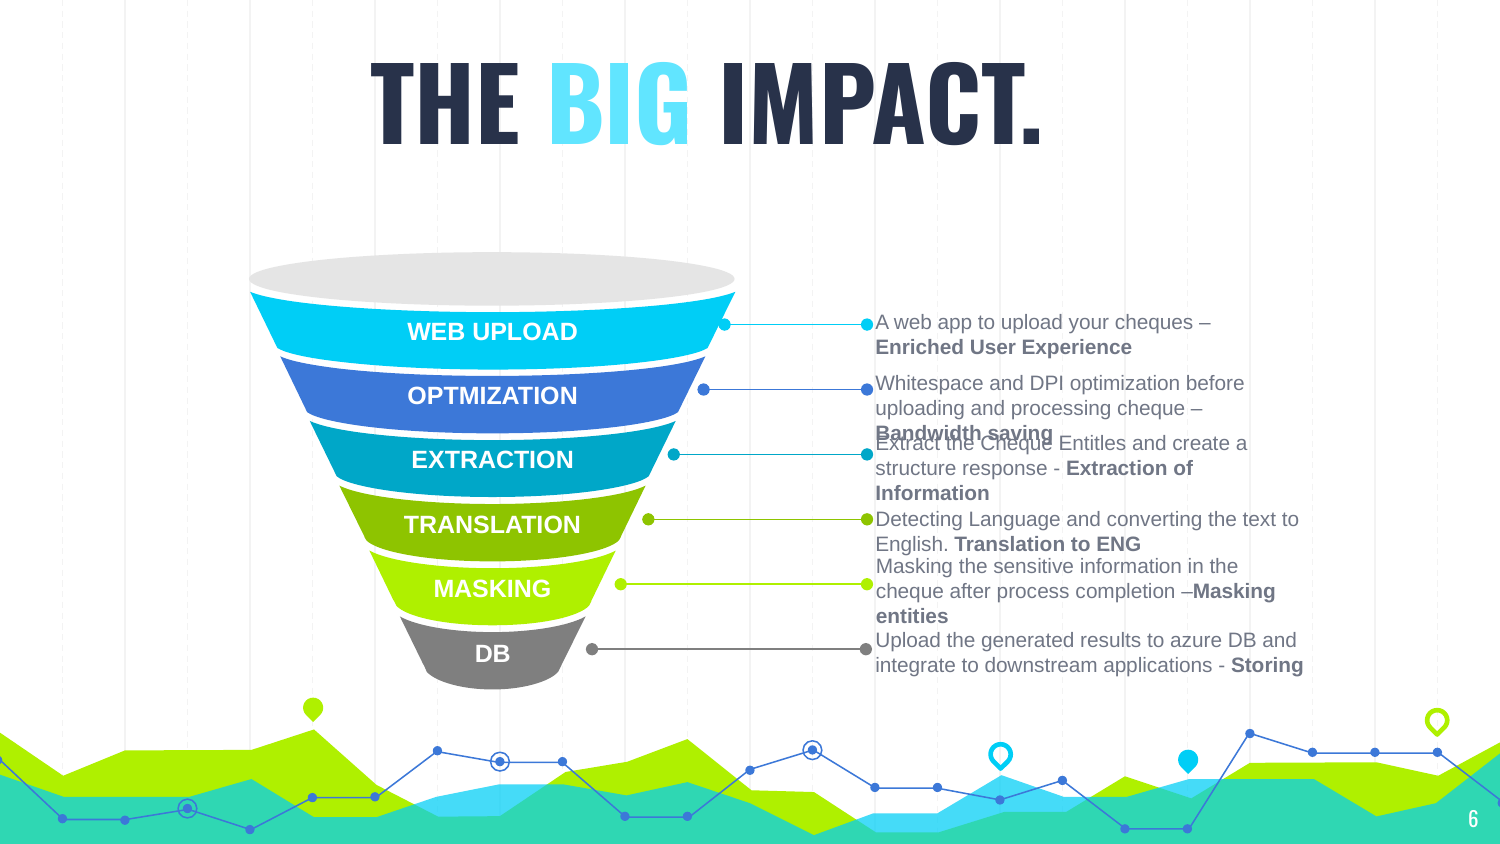

THE BIG IMPACT.

WEB UPLOAD
OPTMIZATION
EXTRACTION
TRANSLATION
MASKING
DB
A web app to upload your cheques – Enriched User Experience
Whitespace and DPI optimization before uploading and processing cheque – Bandwidth saving
Extract the Cheque Entitles and create a structure response - Extraction of Information
Detecting Language and converting the text to English. Translation to ENG
Masking the sensitive information in the cheque after process completion –Masking entities
Upload the generated results to azure DB and integrate to downstream applications - Storing
6